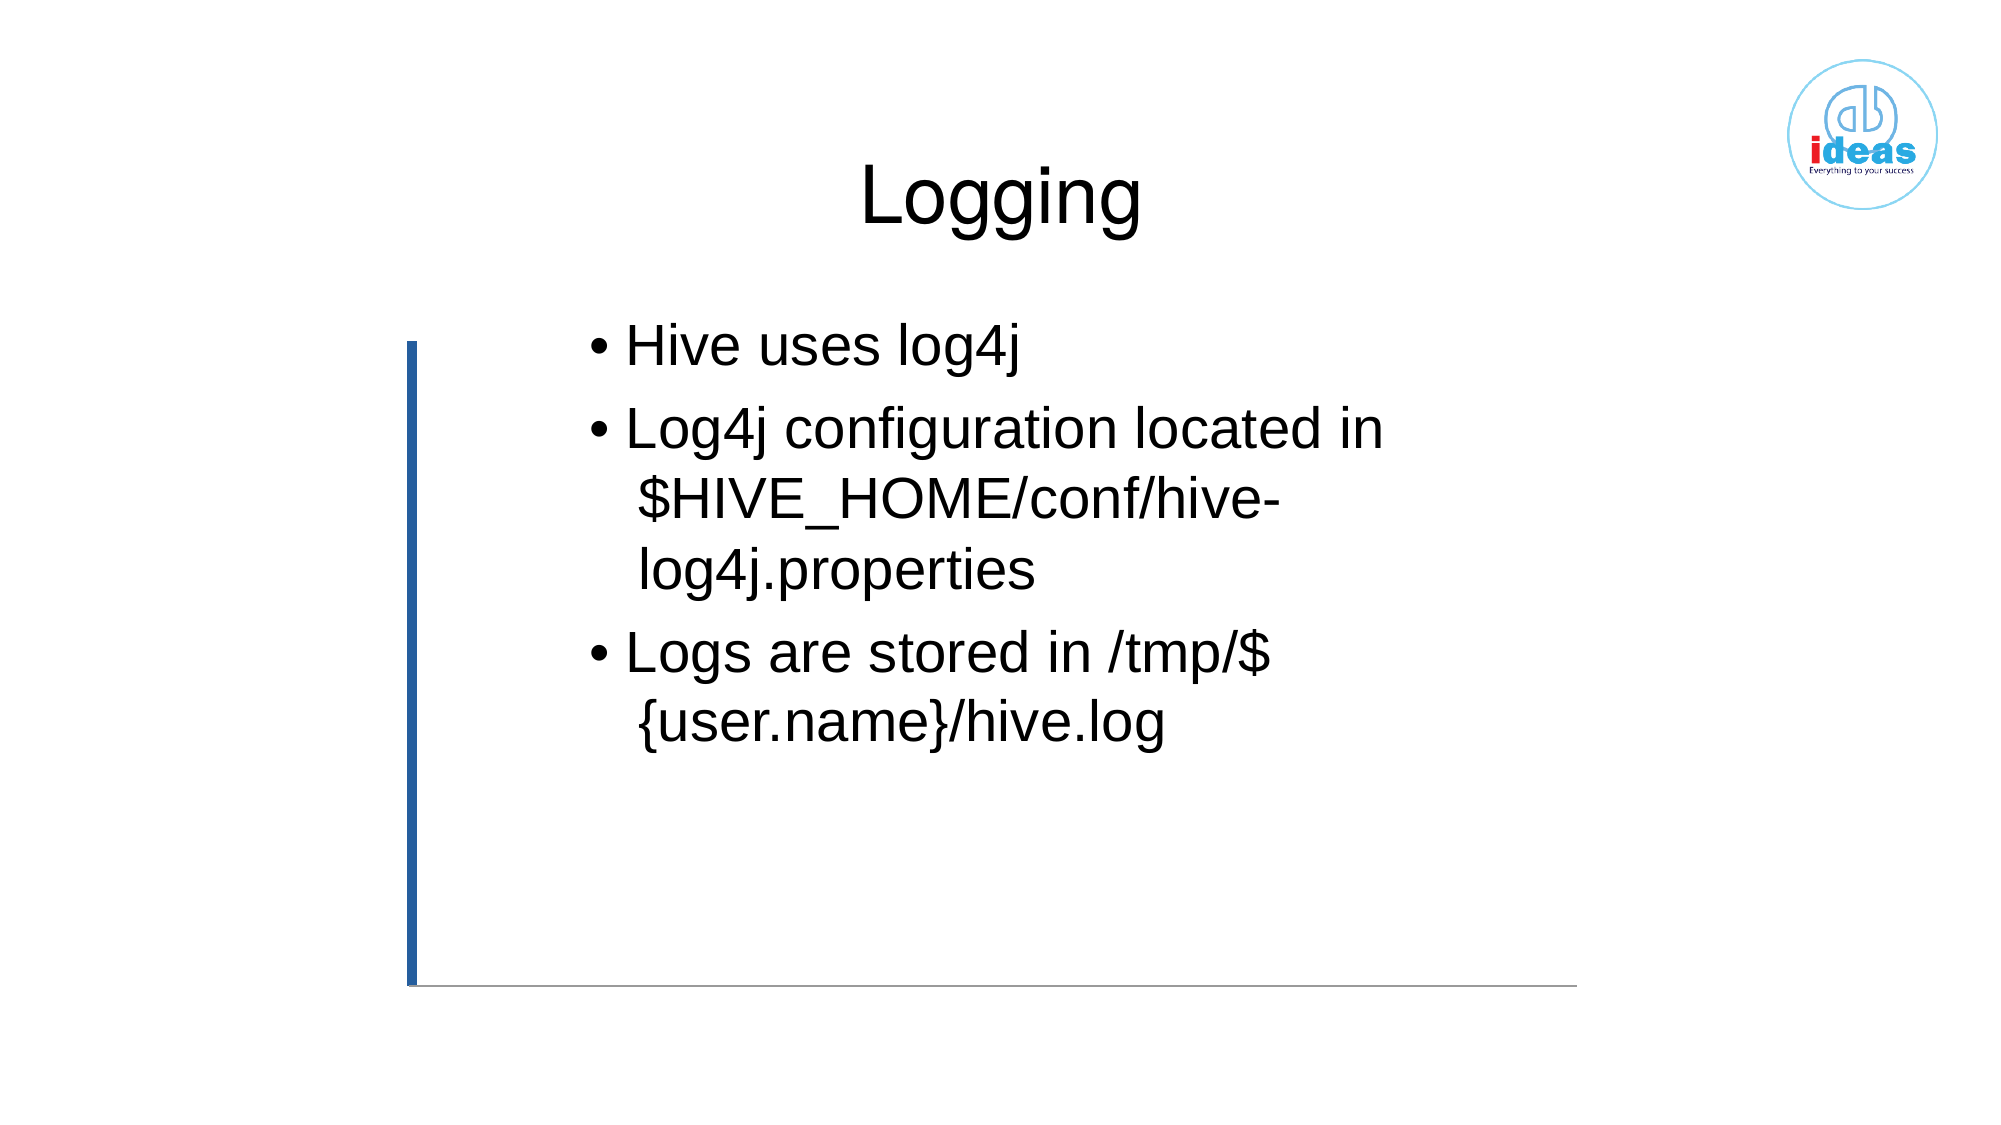

Logging
• Hive uses log4j
• Log4j configuration located in
$HIVE_HOME/conf/hive-
log4j.properties
• Logs are stored in /tmp/$
{user.name}/hive.log